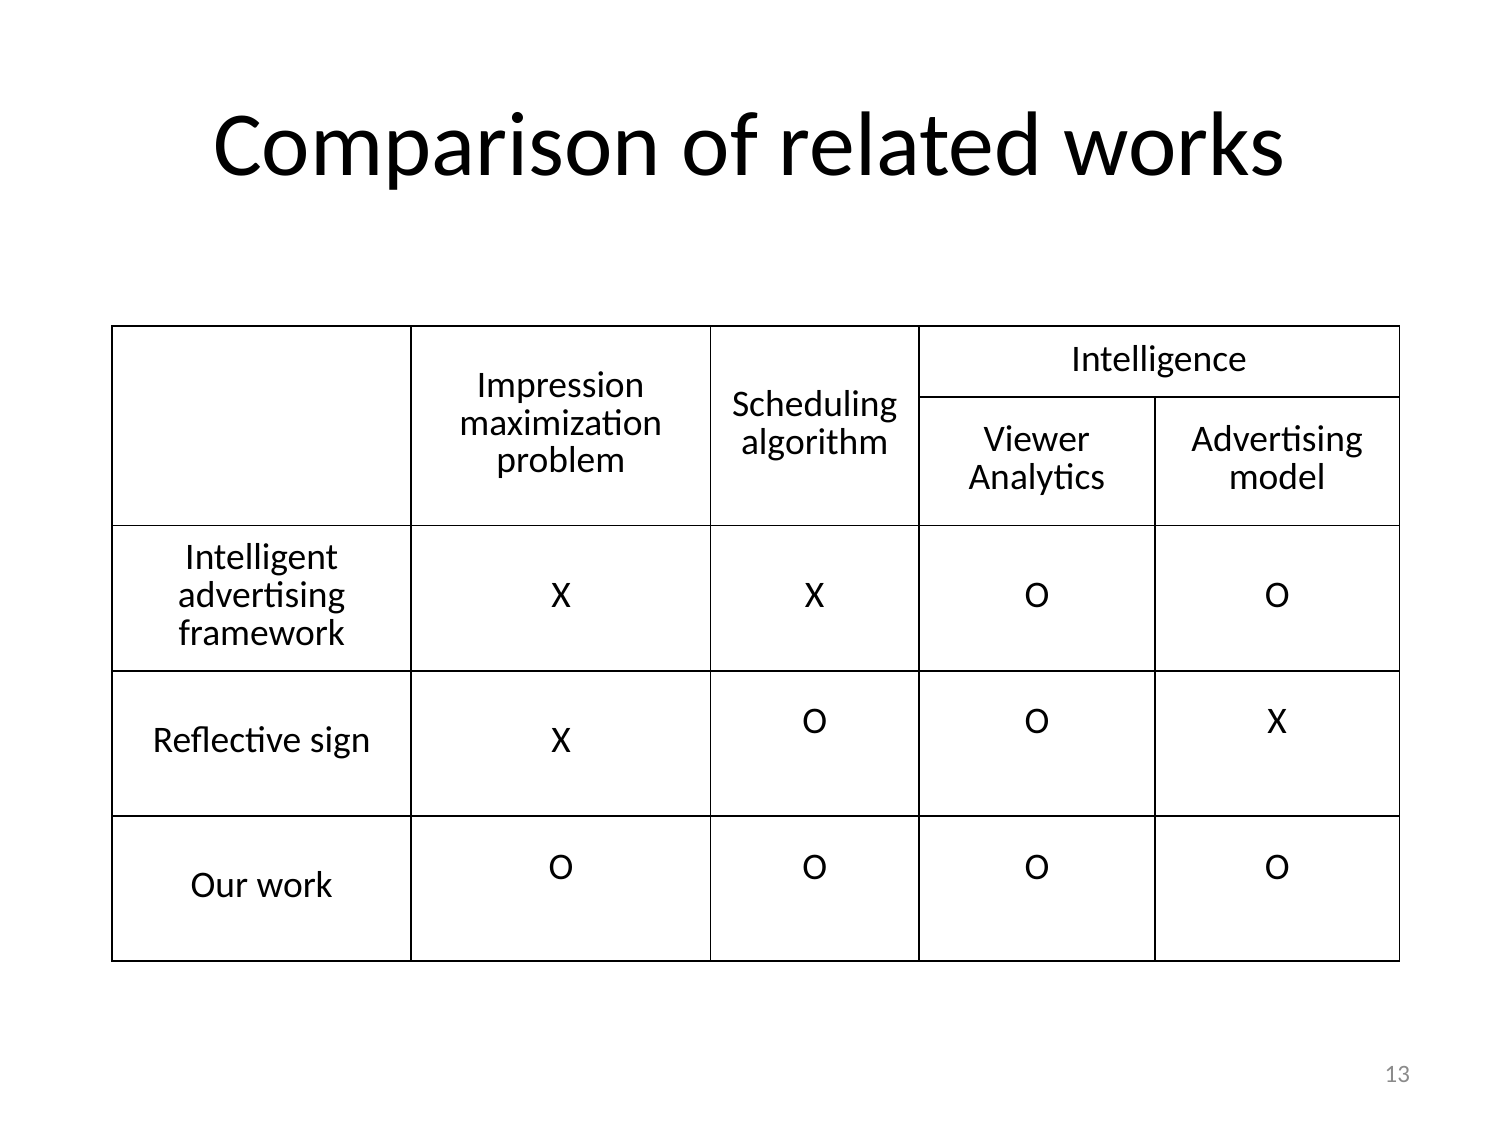

# Comparison of related works
|  | Impression maximization problem | Scheduling algorithm | Intelligence |  |
| --- | --- | --- | --- | --- |
|  |  |  | Viewer Analytics | Advertising model |
| Intelligent advertising framework | X | X | O | O |
| Reflective sign | X | O | O | X |
| Our work | O | O | O | O |
13